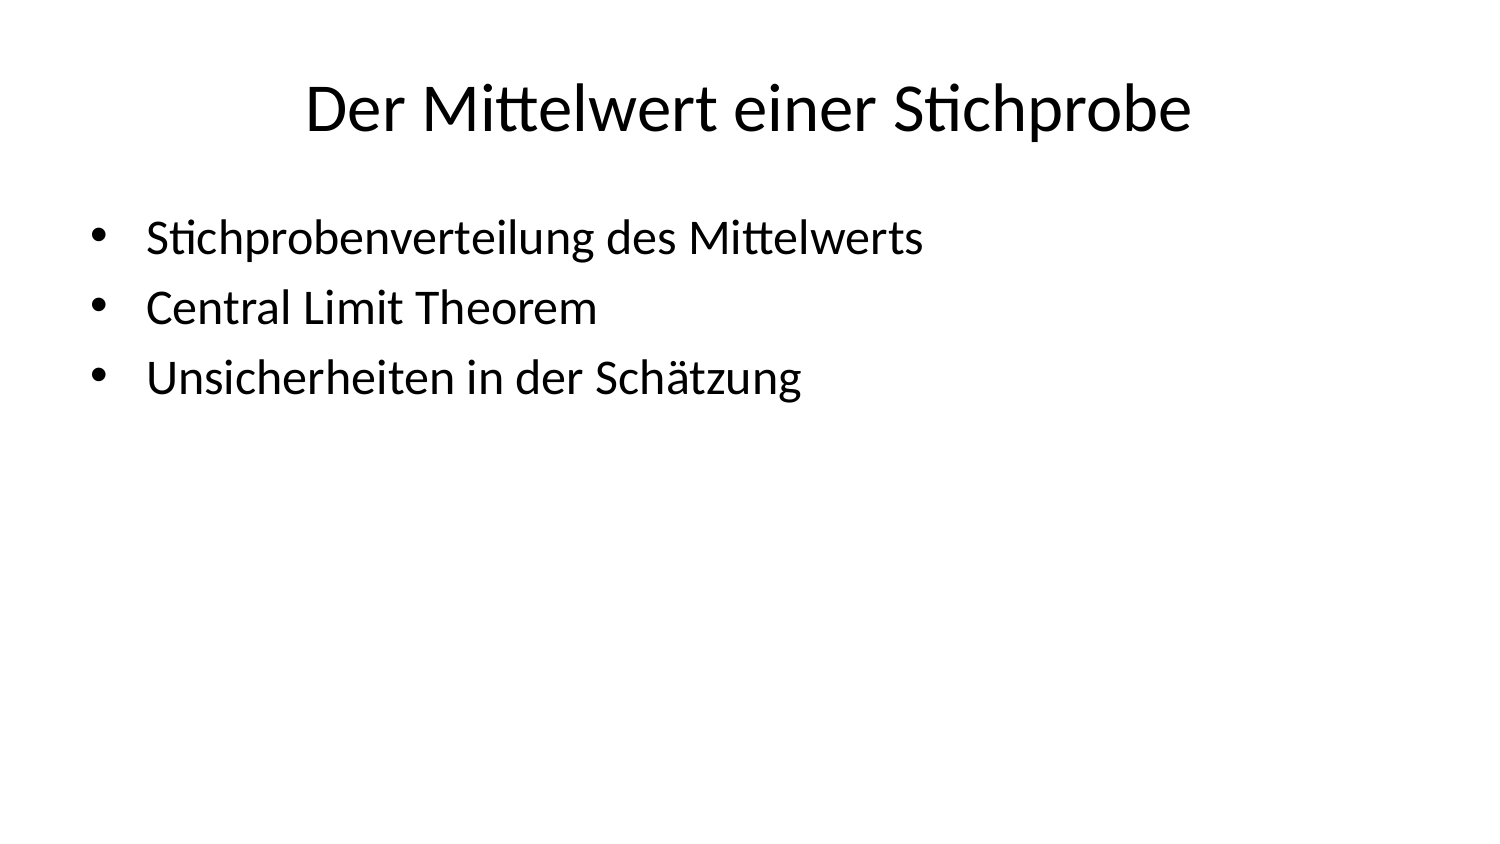

# Der Mittelwert einer Stichprobe
Stichprobenverteilung des Mittelwerts
Central Limit Theorem
Unsicherheiten in der Schätzung